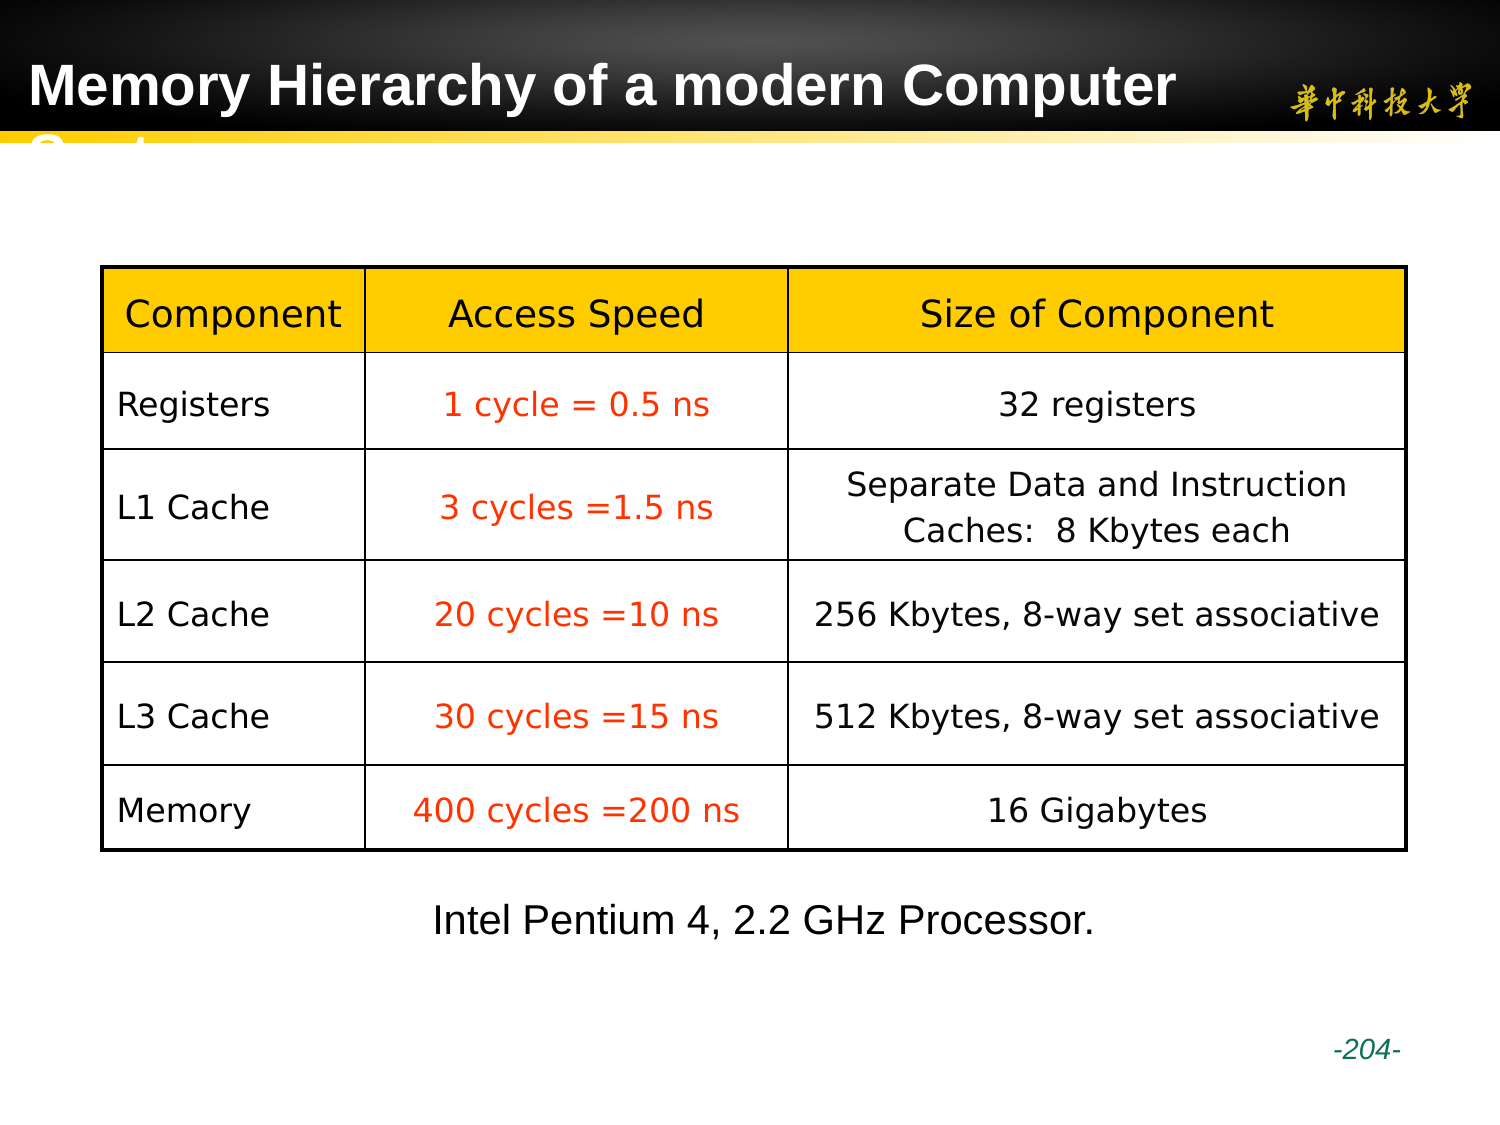

# Memory Hierarchy of a modern Computer System
| Component | Access Speed | Size of Component |
| --- | --- | --- |
| Registers | 1 cycle = 0.5 ns | 32 registers |
| L1 Cache | 3 cycles =1.5 ns | Separate Data and Instruction Caches: 8 Kbytes each |
| L2 Cache | 20 cycles =10 ns | 256 Kbytes, 8-way set associative |
| L3 Cache | 30 cycles =15 ns | 512 Kbytes, 8-way set associative |
| Memory | 400 cycles =200 ns | 16 Gigabytes |
Intel Pentium 4, 2.2 GHz Processor.
 -204-